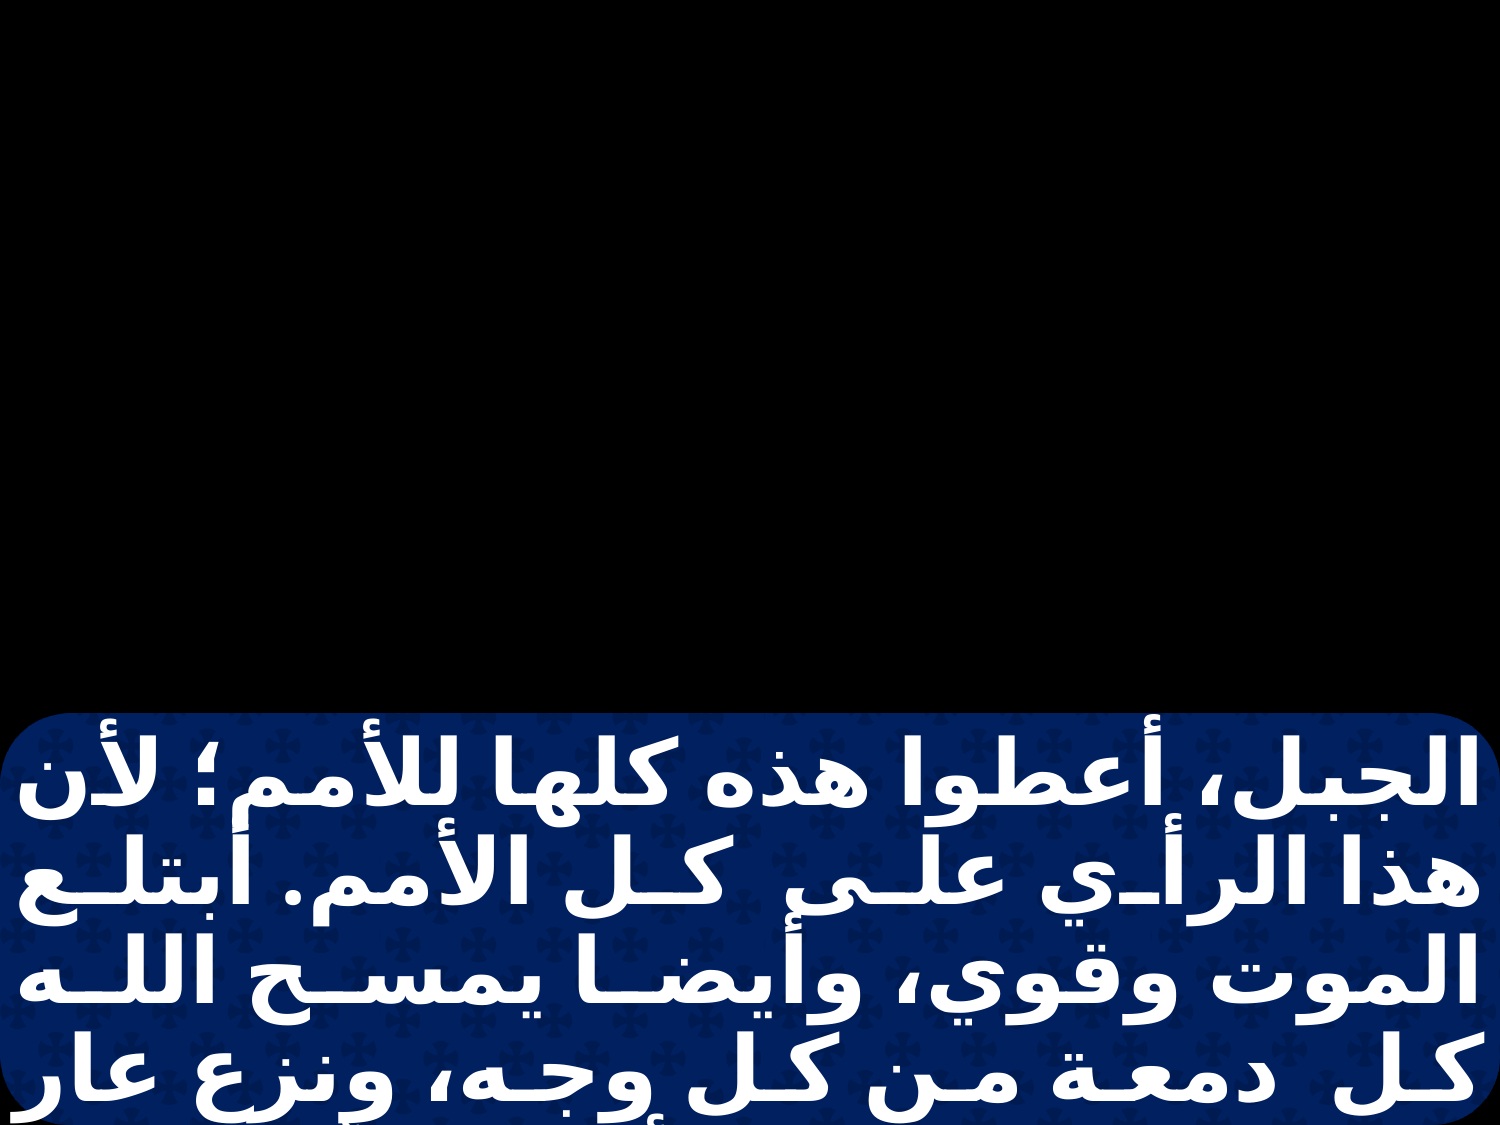

الجبل، أعطوا هذه كلها للأمم؛ لأن هذا الرأي على  كل الأمم. أبتلع الموت وقوي، وأيضا يمسح الله كل  دمعة من كل وجه، ونزع عار شعبه من كل  الأرض؛ لأن فم الرب تكلم بهذه. ويقولون في ذلك